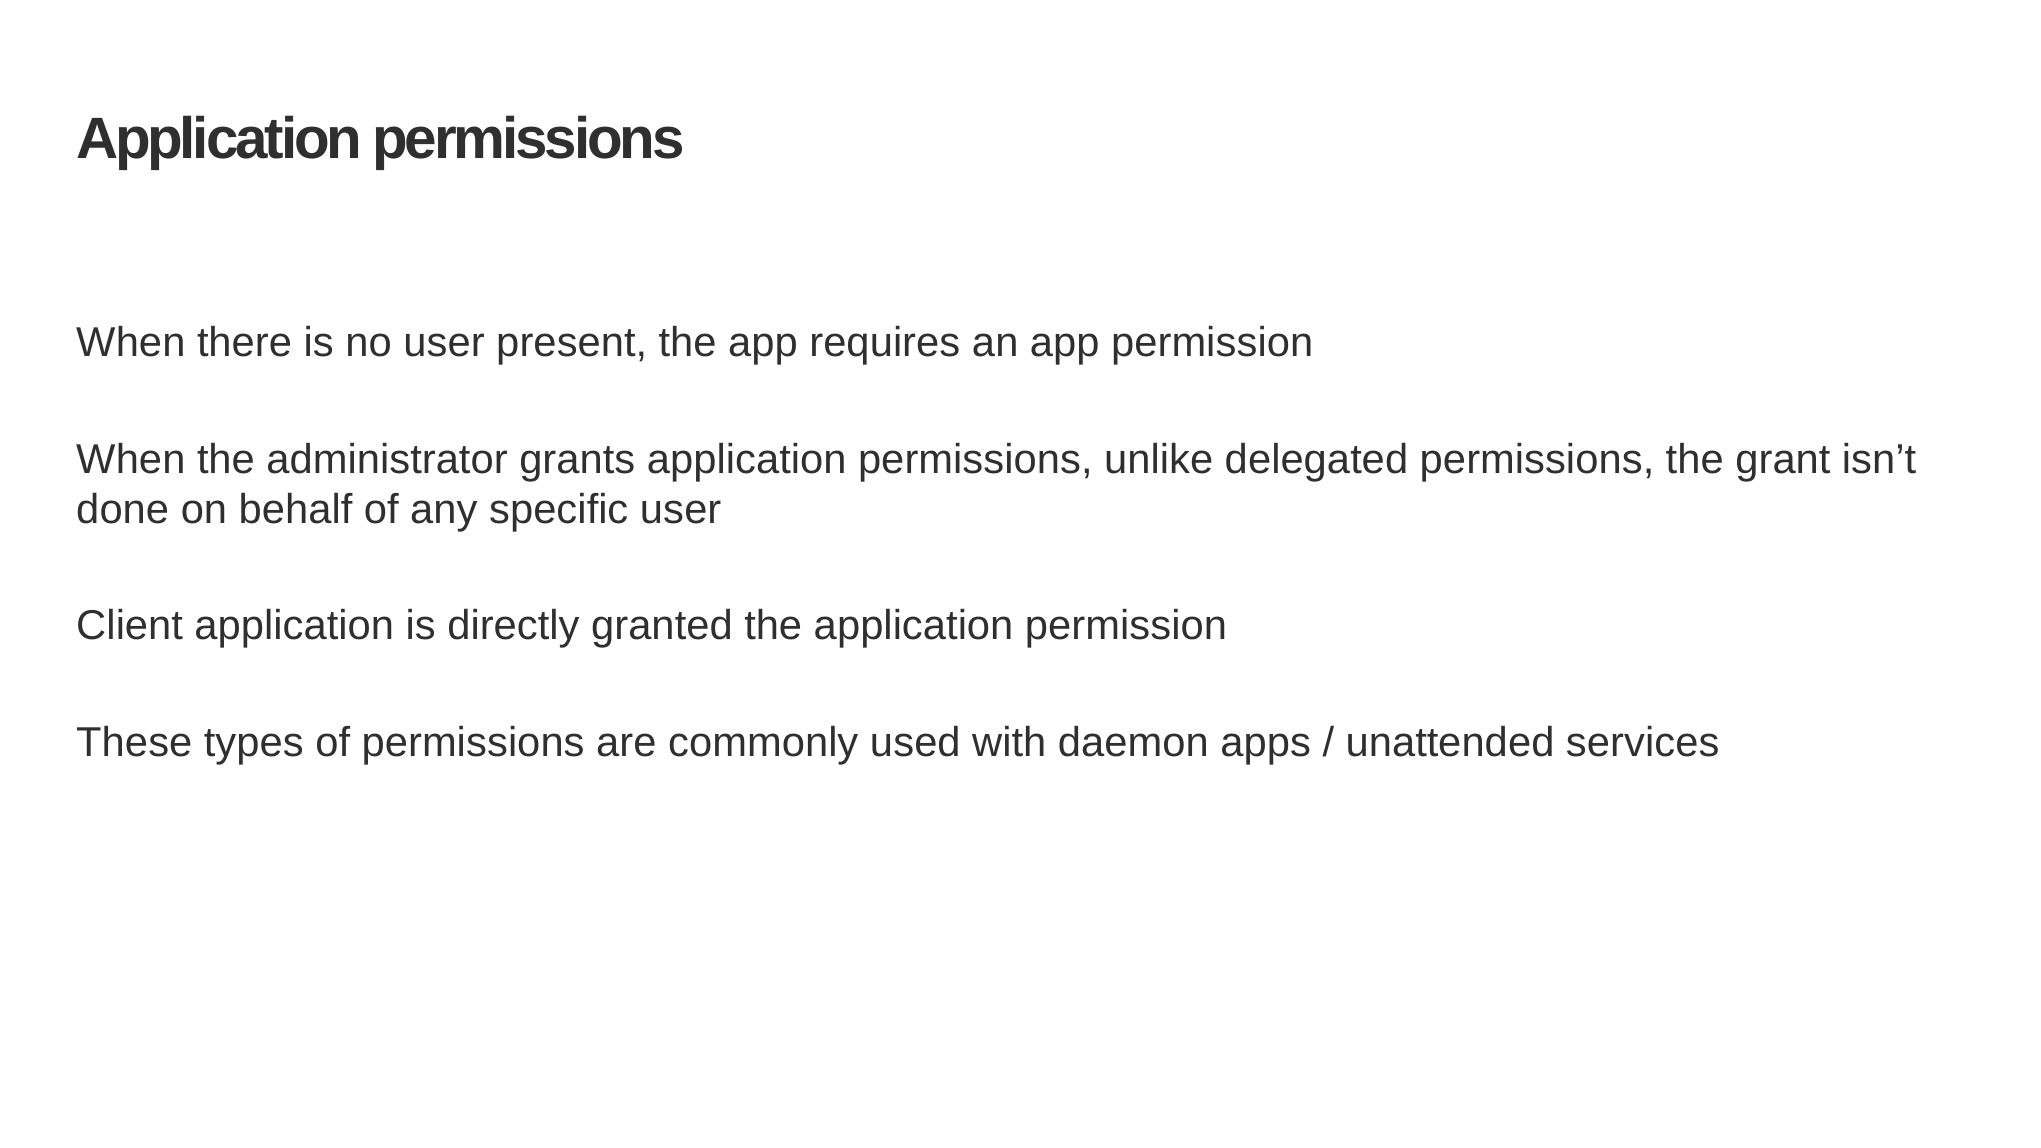

# Application permissions
When there is no user present, the app requires an app permission

When the administrator grants application permissions, unlike delegated permissions, the grant isn’t done on behalf of any specific user

Client application is directly granted the application permission

These types of permissions are commonly used with daemon apps / unattended services